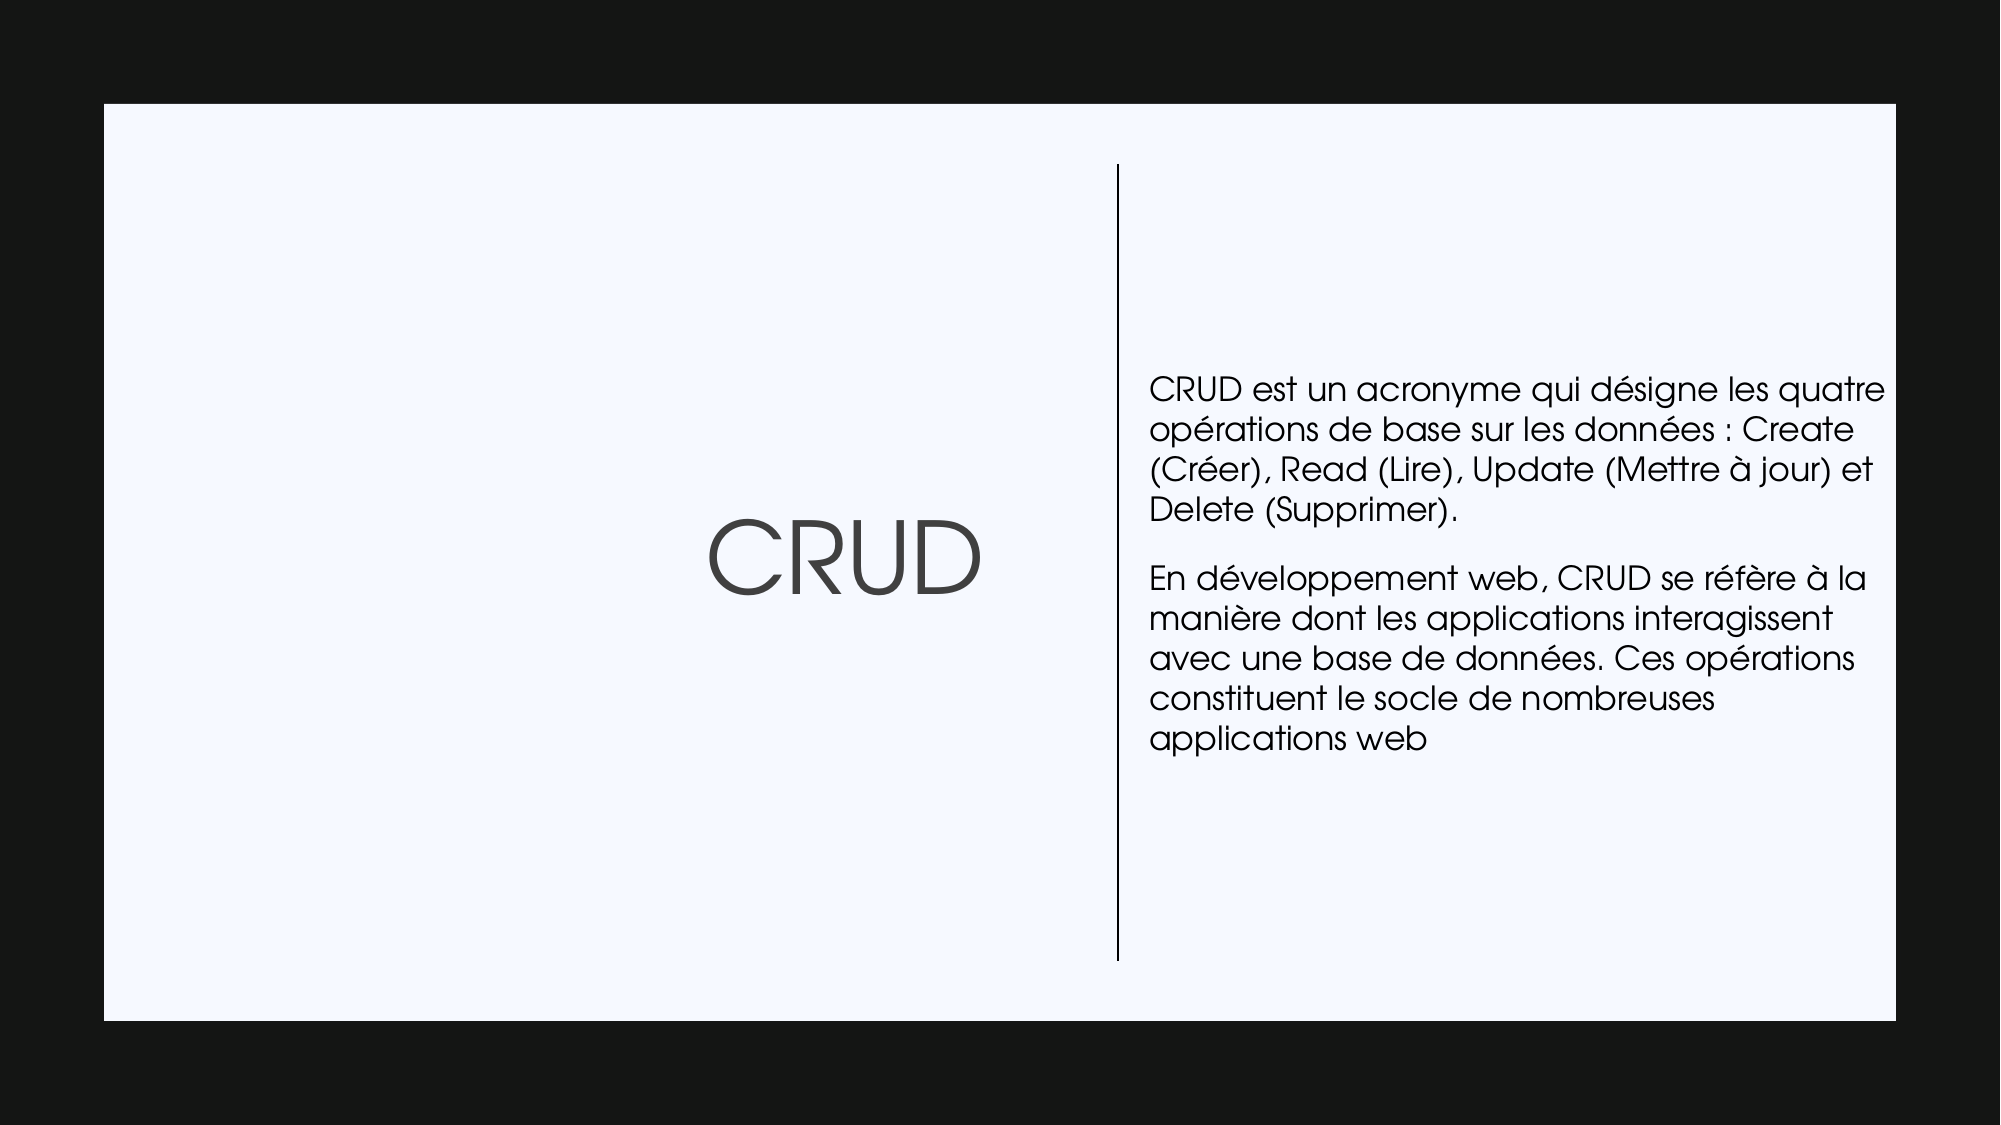

CRUD est un acronyme qui désigne les quatre opérations de base sur les données : Create (Créer), Read (Lire), Update (Mettre à jour) et Delete (Supprimer).
En développement web, CRUD se réfère à la manière dont les applications interagissent avec une base de données. Ces opérations constituent le socle de nombreuses applications web
# CRUD